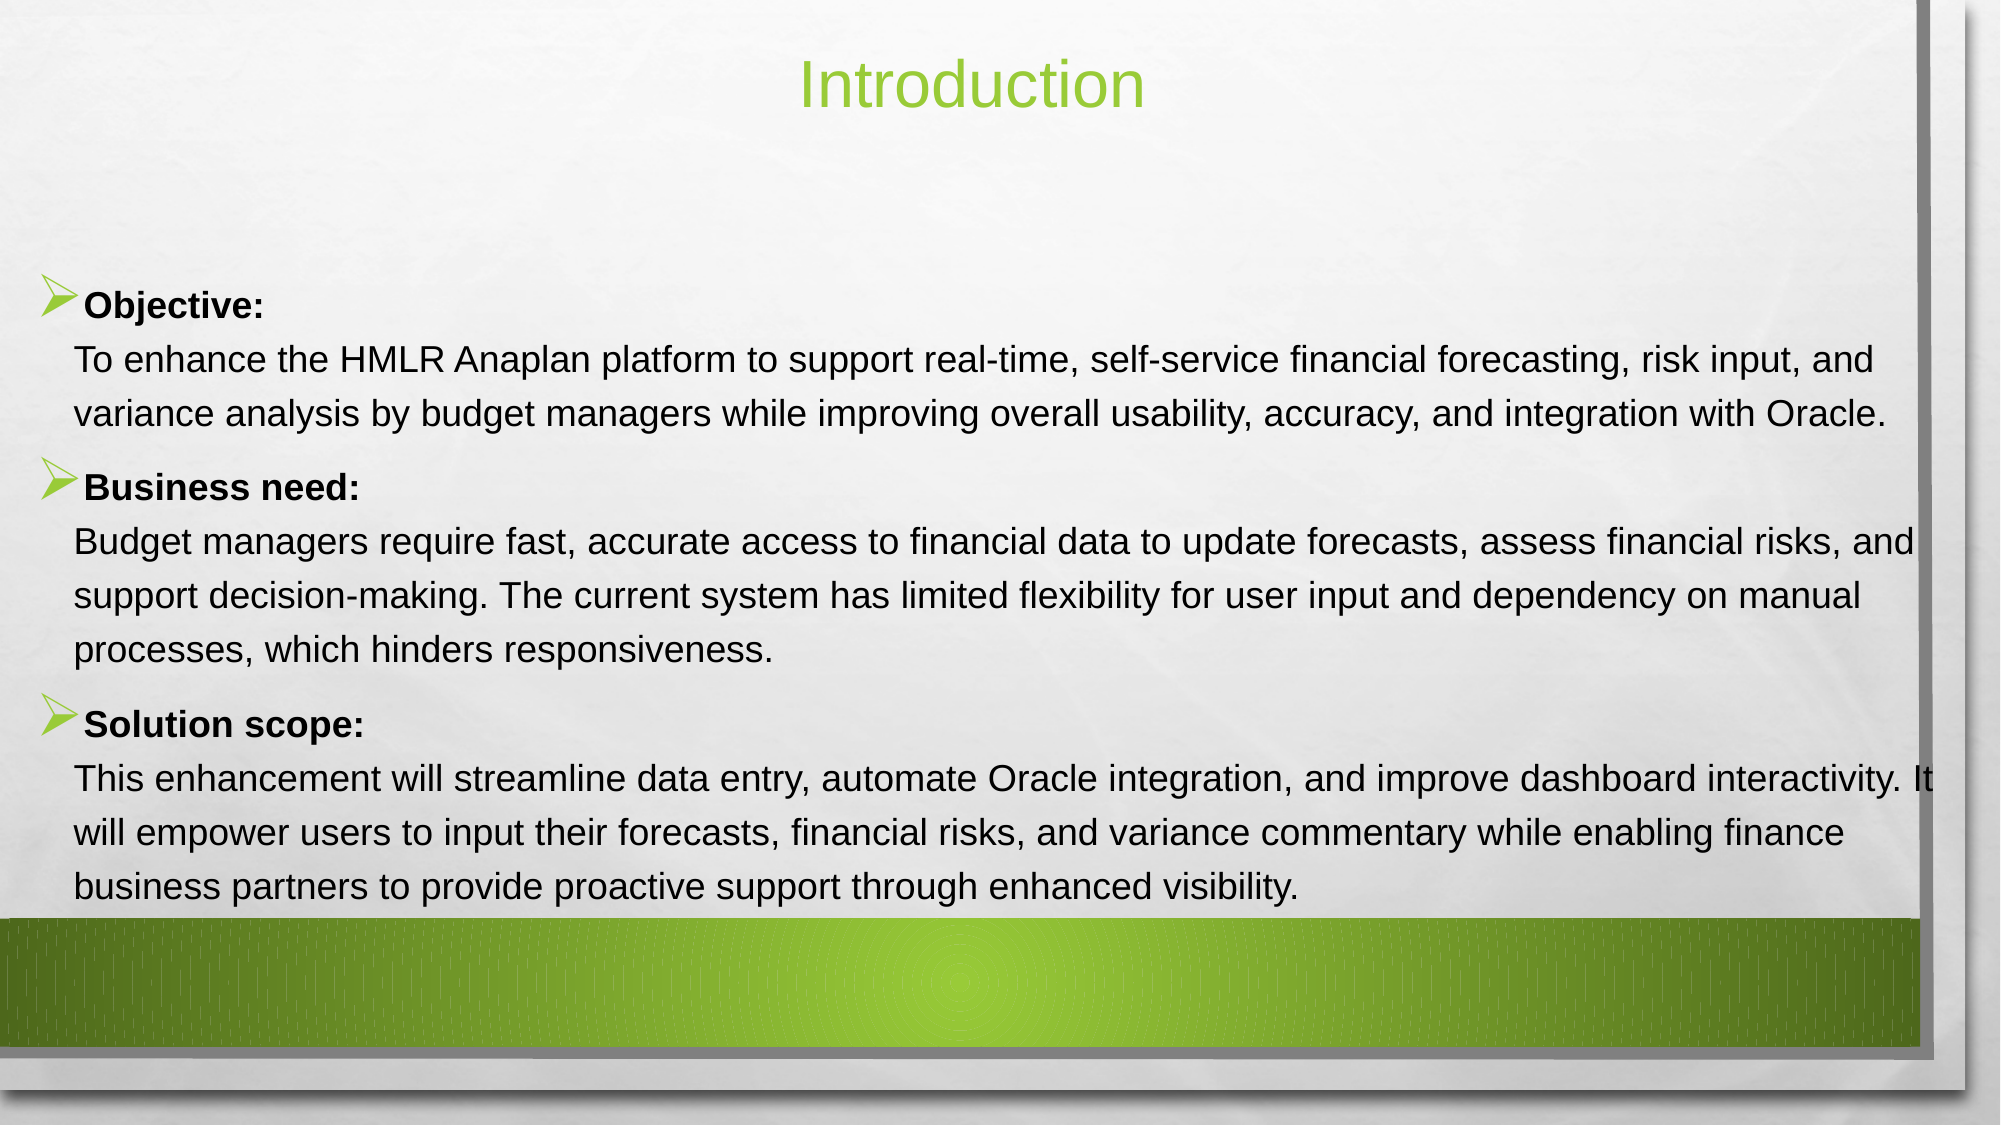

# Introduction
Objective:
To enhance the HMLR Anaplan platform to support real-time, self-service financial forecasting, risk input, and variance analysis by budget managers while improving overall usability, accuracy, and integration with Oracle.
Business need:
Budget managers require fast, accurate access to financial data to update forecasts, assess financial risks, and support decision-making. The current system has limited flexibility for user input and dependency on manual processes, which hinders responsiveness.
Solution scope:
This enhancement will streamline data entry, automate Oracle integration, and improve dashboard interactivity. It will empower users to input their forecasts, financial risks, and variance commentary while enabling finance business partners to provide proactive support through enhanced visibility.